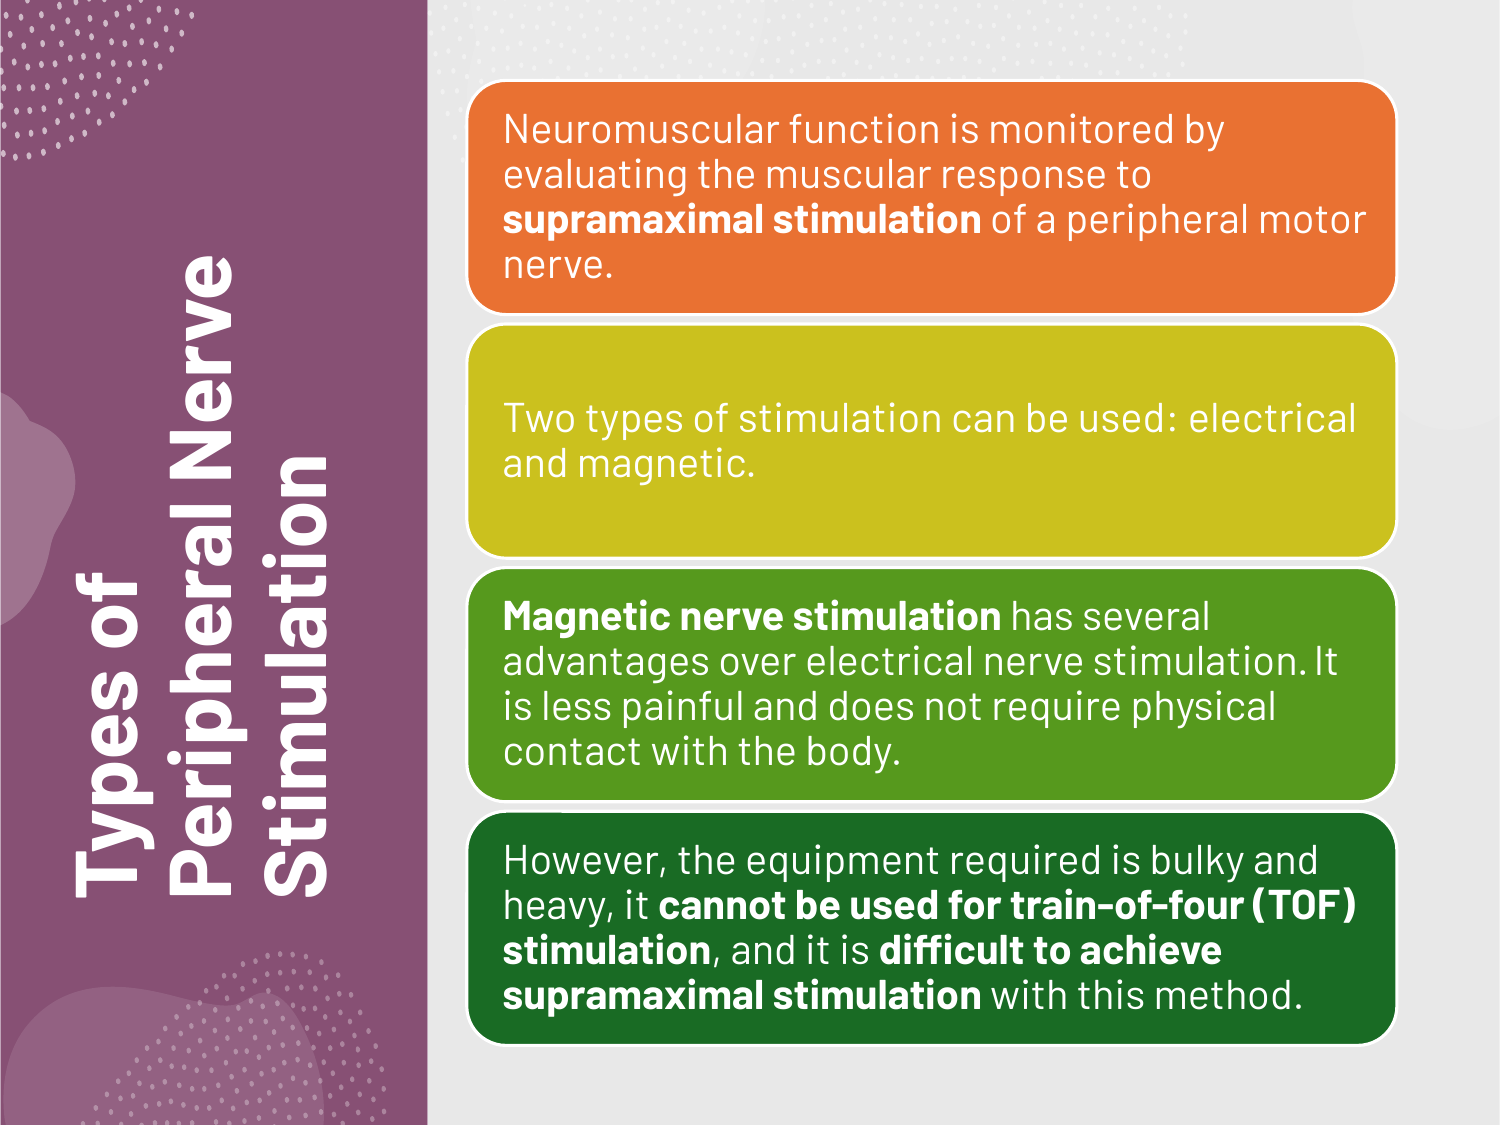

Neuromuscular function is monitored by evaluating the muscular response to supramaximal stimulation of a peripheral motor nerve.
Two types of stimulation can be used: electrical and magnetic.
Magnetic nerve stimulation has several advantages over electrical nerve stimulation. It is less painful and does not require physical contact with the body.
However, the equipment required is bulky and heavy, it cannot be used for train-of-four (TOF) stimulation, and it is difficult to achieve supramaximal stimulation with this method.
# Types of Peripheral Nerve Stimulation